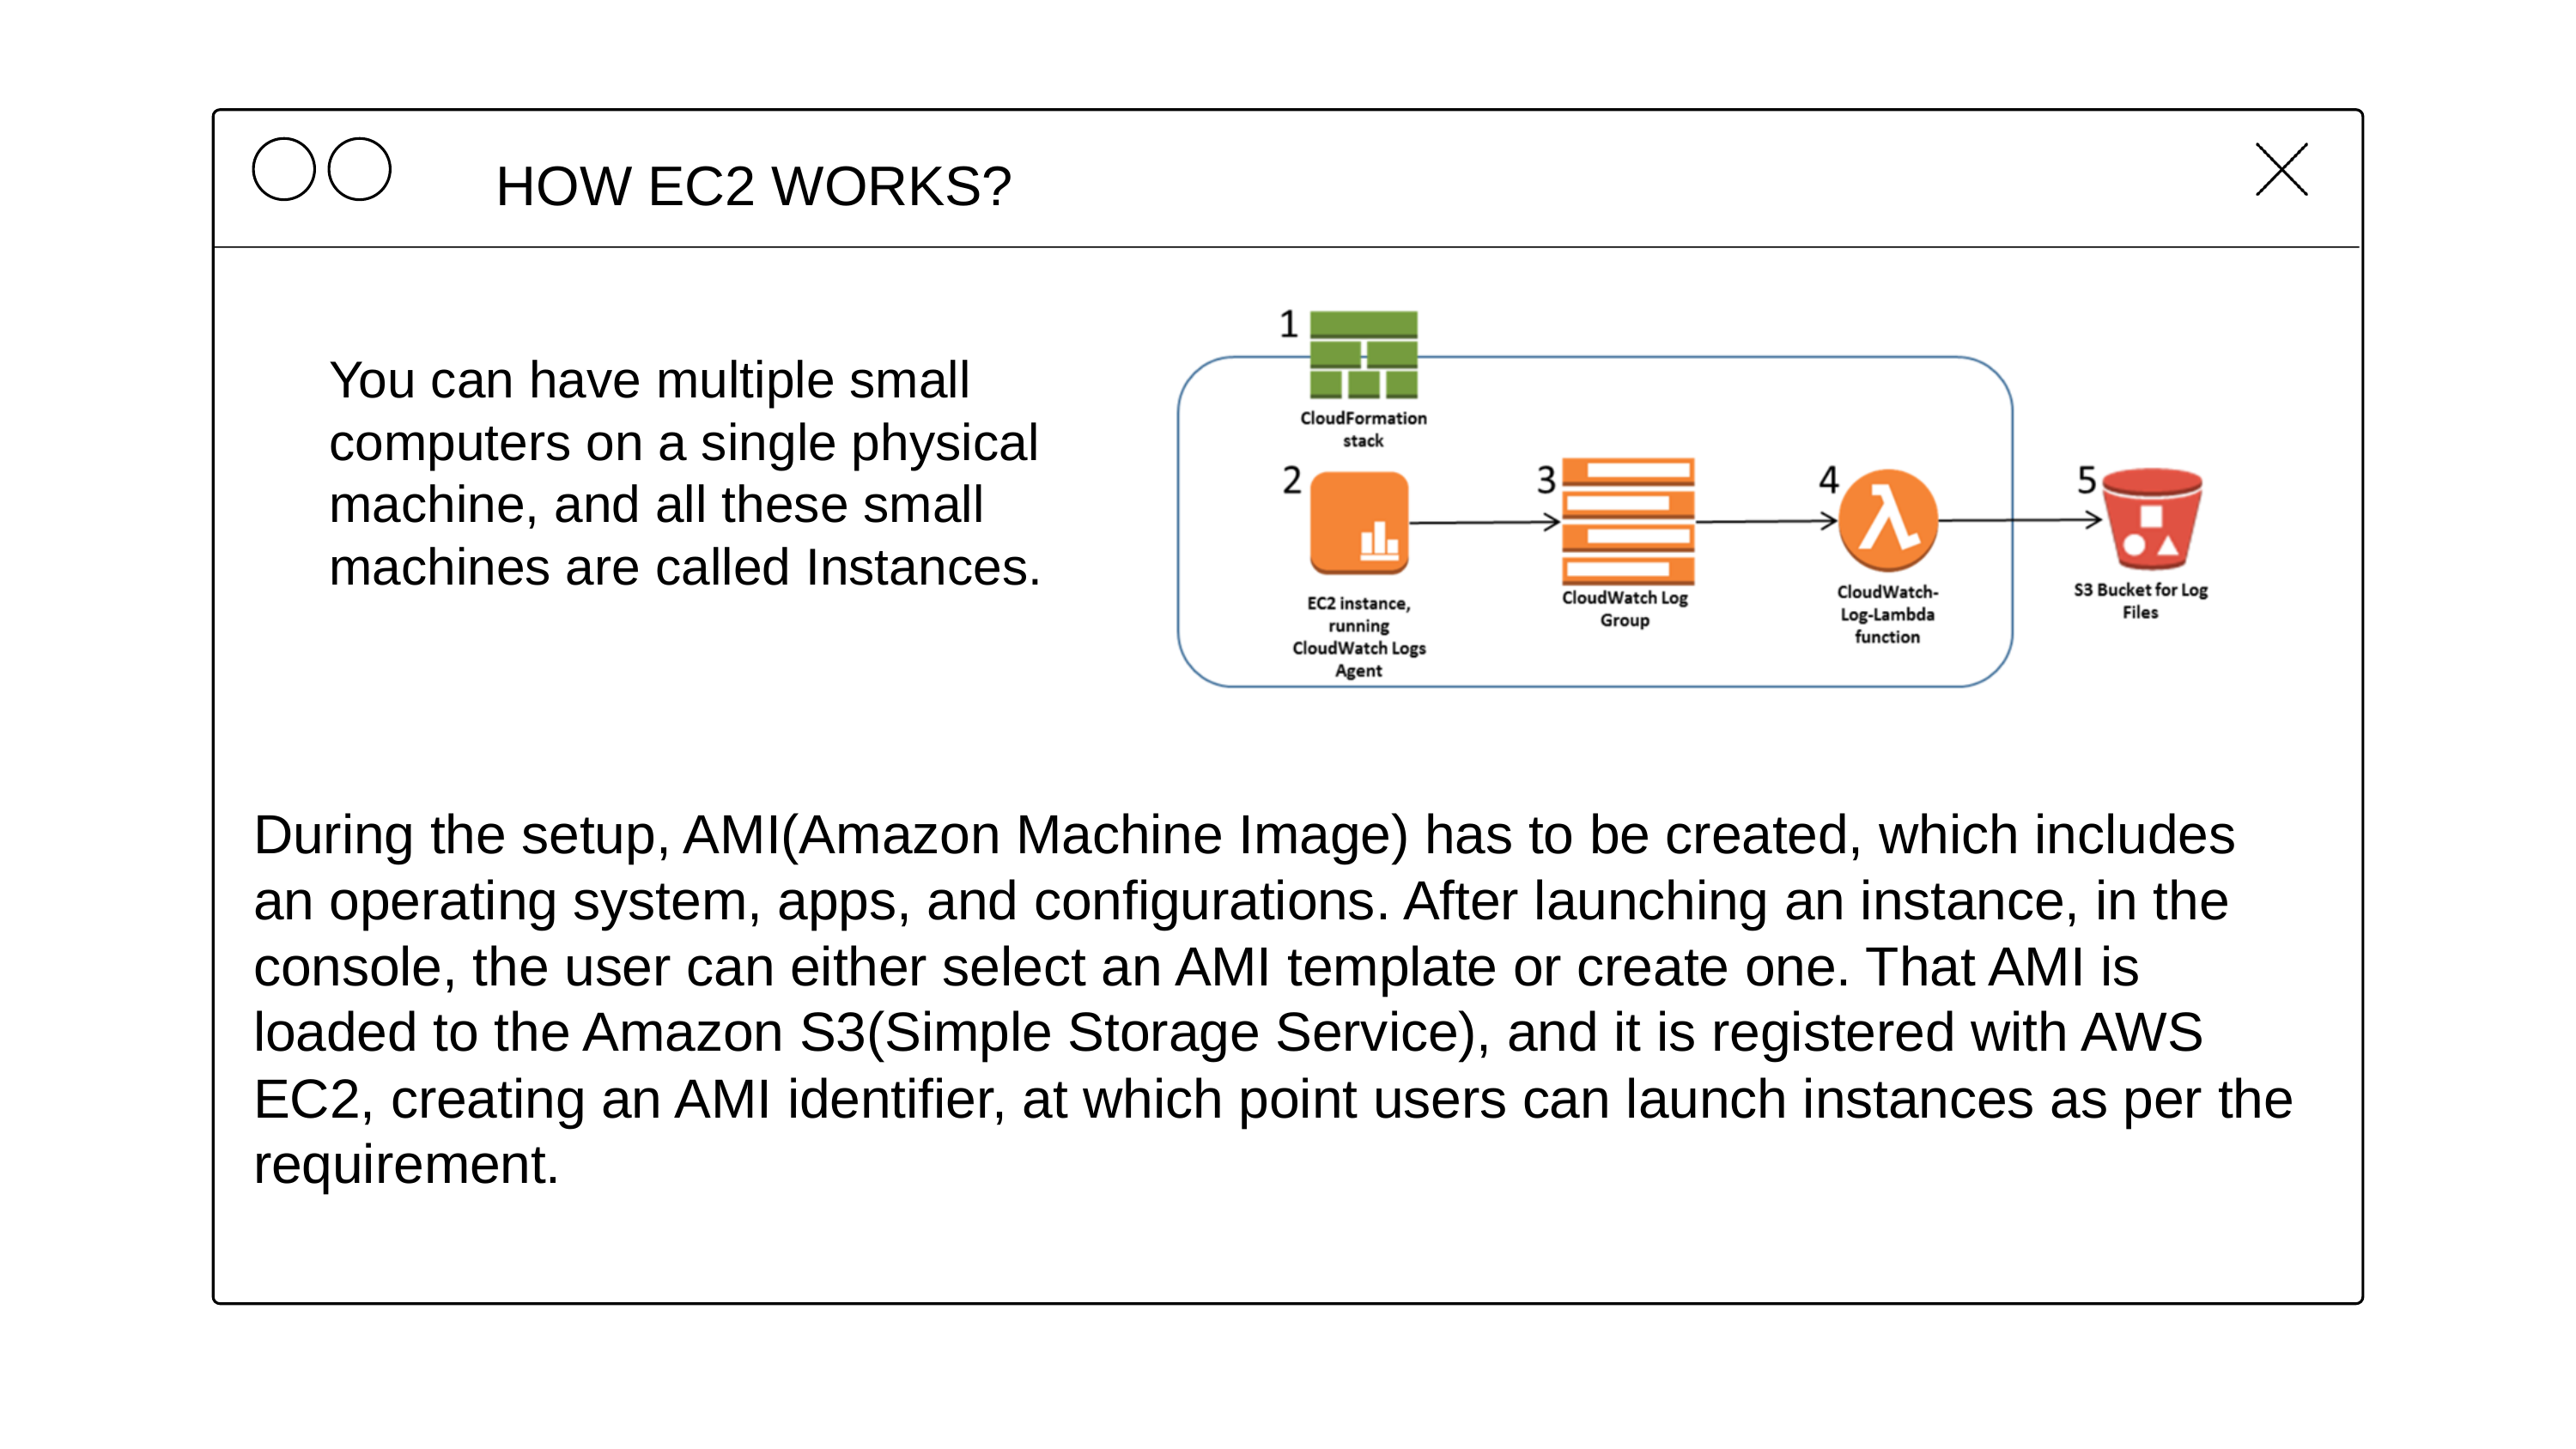

HOW EC2 WORKS?

You can have multiple small computers on a single physical machine, and all these small machines are called Instances.
During the setup, AMI(Amazon Machine Image) has to be created, which includes an operating system, apps, and configurations. After launching an instance, in the console, the user can either select an AMI template or create one. That AMI is loaded to the Amazon S3(Simple Storage Service), and it is registered with AWS EC2, creating an AMI identifier, at which point users can launch instances as per the requirement.